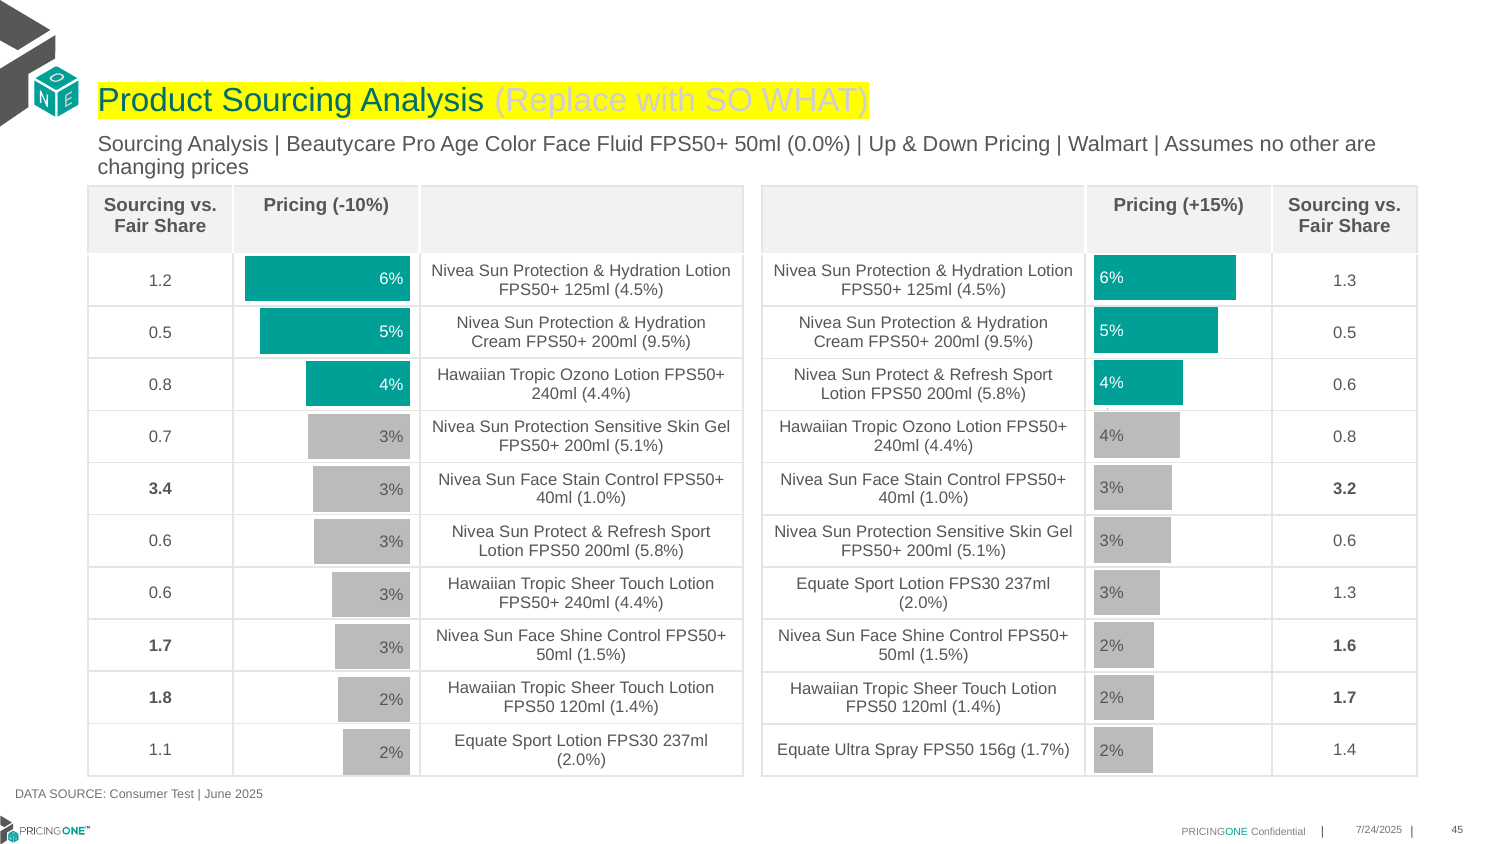

# Product Sourcing Analysis (Replace with SO WHAT)
Sourcing Analysis | Beautycare Pro Age Color Face Fluid FPS50+ 50ml (0.0%) | Up & Down Pricing | Walmart | Assumes no other are changing prices
| Sourcing vs. Fair Share | Pricing (-10%) |  |
| --- | --- | --- |
| 1.2 |  | Nivea Sun Protection & Hydration Lotion FPS50+ 125ml (4.5%) |
| 0.5 |  | Nivea Sun Protection & Hydration Cream FPS50+ 200ml (9.5%) |
| 0.8 |  | Hawaiian Tropic Ozono Lotion FPS50+ 240ml (4.4%) |
| 0.7 |  | Nivea Sun Protection Sensitive Skin Gel FPS50+ 200ml (5.1%) |
| 3.4 |  | Nivea Sun Face Stain Control FPS50+ 40ml (1.0%) |
| 0.6 |  | Nivea Sun Protect & Refresh Sport Lotion FPS50 200ml (5.8%) |
| 0.6 |  | Hawaiian Tropic Sheer Touch Lotion FPS50+ 240ml (4.4%) |
| 1.7 |  | Nivea Sun Face Shine Control FPS50+ 50ml (1.5%) |
| 1.8 |  | Hawaiian Tropic Sheer Touch Lotion FPS50 120ml (1.4%) |
| 1.1 |  | Equate Sport Lotion FPS30 237ml (2.0%) |
|  | Pricing (+15%) | Sourcing vs. Fair Share |
| --- | --- | --- |
| Nivea Sun Protection & Hydration Lotion FPS50+ 125ml (4.5%) |  | 1.3 |
| Nivea Sun Protection & Hydration Cream FPS50+ 200ml (9.5%) |  | 0.5 |
| Nivea Sun Protect & Refresh Sport Lotion FPS50 200ml (5.8%) |  | 0.6 |
| Hawaiian Tropic Ozono Lotion FPS50+ 240ml (4.4%) |  | 0.8 |
| Nivea Sun Face Stain Control FPS50+ 40ml (1.0%) |  | 3.2 |
| Nivea Sun Protection Sensitive Skin Gel FPS50+ 200ml (5.1%) |  | 0.6 |
| Equate Sport Lotion FPS30 237ml (2.0%) |  | 1.3 |
| Nivea Sun Face Shine Control FPS50+ 50ml (1.5%) |  | 1.6 |
| Hawaiian Tropic Sheer Touch Lotion FPS50 120ml (1.4%) |  | 1.7 |
| Equate Ultra Spray FPS50 156g (1.7%) |  | 1.4 |

### Chart

| Category | Beautycare Pro Age Color Face Fluid FPS50+ 50ml (0.0%) |
|---|---|
| Nivea Sun Protection & Hydration Lotion FPS50+ 125ml (4.5%) | 0.057539424237003034 |
| Nivea Sun Protection & Hydration Cream FPS50+ 200ml (9.5%) | 0.050236212544978225 |
| Nivea Sun Protect & Refresh Sport Lotion FPS50 200ml (5.8%) | 0.03596693950808687 |
| Hawaiian Tropic Ozono Lotion FPS50+ 240ml (4.4%) | 0.035037252568875 |
| Nivea Sun Face Stain Control FPS50+ 40ml (1.0%) | 0.03186093762736625 |
| Nivea Sun Protection Sensitive Skin Gel FPS50+ 200ml (5.1%) | 0.03131043450496694 |
| Equate Sport Lotion FPS30 237ml (2.0%) | 0.026815576446658353 |
| Nivea Sun Face Shine Control FPS50+ 50ml (1.5%) | 0.024572895413644838 |
| Hawaiian Tropic Sheer Touch Lotion FPS50 120ml (1.4%) | 0.024317988632890555 |
| Equate Ultra Spray FPS50 156g (1.7%) | 0.023984831373194463 |

### Chart

| Category | Beautycare Pro Age Color Face Fluid FPS50+ 50ml (0.0%) |
|---|---|
| Nivea Sun Protection & Hydration Lotion FPS50+ 125ml (4.5%) | 0.05665503948084716 |
| Nivea Sun Protection & Hydration Cream FPS50+ 200ml (9.5%) | 0.0514122369289738 |
| Hawaiian Tropic Ozono Lotion FPS50+ 240ml (4.4%) | 0.035789413457417485 |
| Nivea Sun Protection Sensitive Skin Gel FPS50+ 200ml (5.1%) | 0.03491827855866699 |
| Nivea Sun Face Stain Control FPS50+ 40ml (1.0%) | 0.03326294219767089 |
| Nivea Sun Protect & Refresh Sport Lotion FPS50 200ml (5.8%) | 0.03286261021660517 |
| Hawaiian Tropic Sheer Touch Lotion FPS50+ 240ml (4.4%) | 0.026755850881395912 |
| Nivea Sun Face Shine Control FPS50+ 50ml (1.5%) | 0.025700218383570634 |
| Hawaiian Tropic Sheer Touch Lotion FPS50 120ml (1.4%) | 0.024825838312382557 |
| Equate Sport Lotion FPS30 237ml (2.0%) | 0.022955432019207536 |
DATA SOURCE: Consumer Test | June 2025

7/24/2025
45